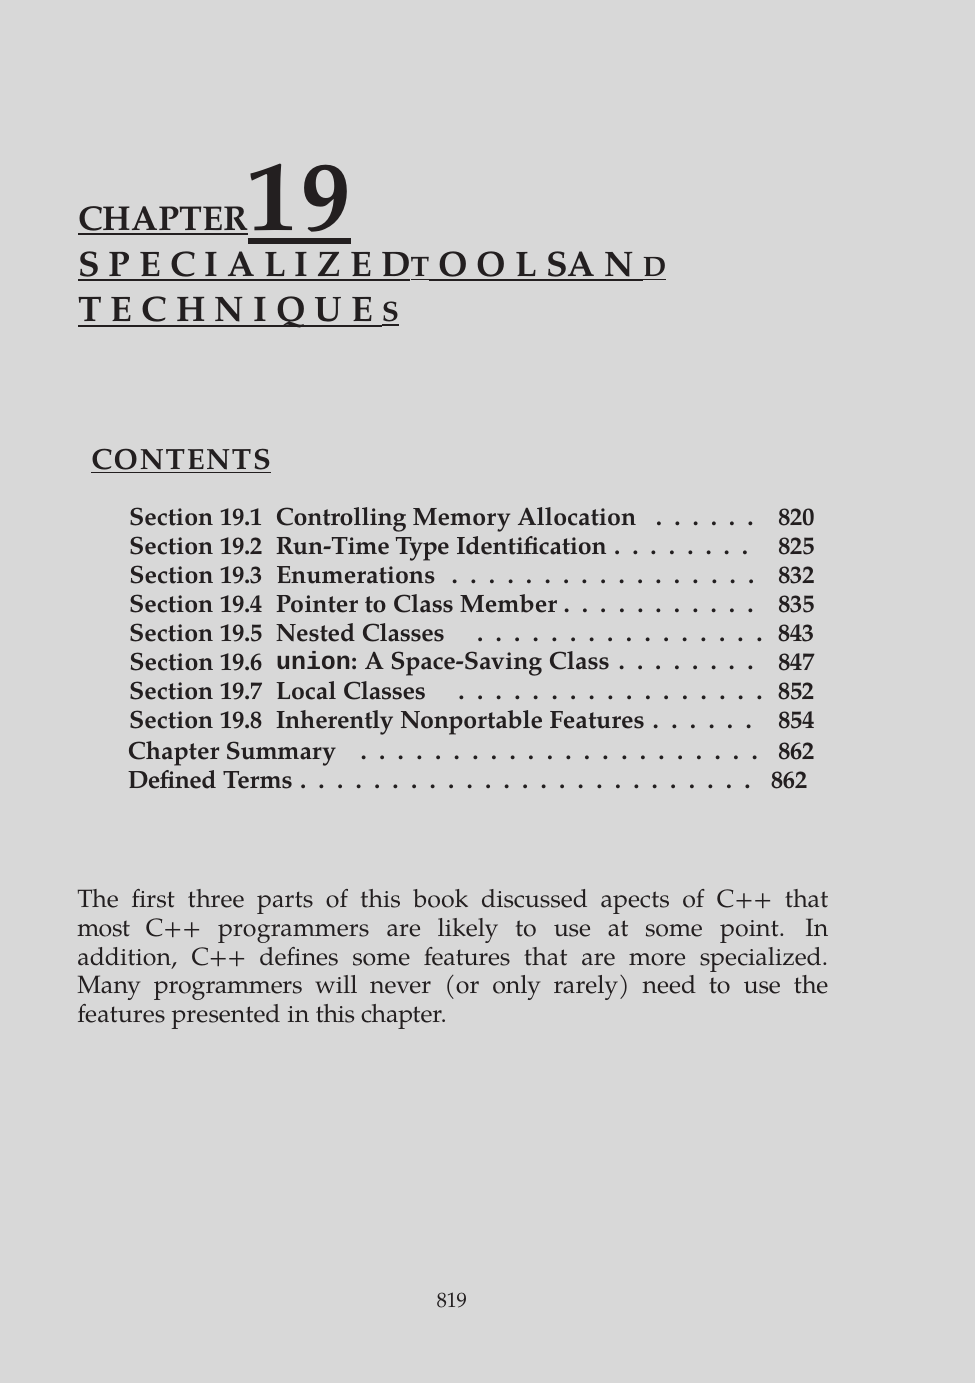

# C	H	A	P	T	E	R	19
S P E C I A L I Z E D	T O O L S	A N D
T E C H N I Q U E S
Contents
| Section 19.1 | Controlling Memory Allocation . . . . . . | 820 |
| --- | --- | --- |
| Section 19.2 | Run-Time Type Identification . . . . . . . . | 825 |
| Section 19.3 | Enumerations . . . . . . . . . . . . . . . . . | 832 |
| Section 19.4 | Pointer to Class Member . . . . . . . . . . . | 835 |
| Section 19.5 | Nested Classes . . . . . . . . . . . . . . . . | 843 |
| Section 19.6 | union: A Space-Saving Class . . . . . . . . | 847 |
| Section 19.7 | Local Classes . . . . . . . . . . . . . . . . . | 852 |
| Section 19.8 | Inherently Nonportable Features . . . . . . | 854 |
Chapter Summary	. . . . . . . . . . . . . . . . . . . . . .  862
Defined Terms . . . . . . . . . . . . . . . . . . . . . . . . .  862
The first three parts of this book discussed apects of C++ that most C++ programmers are likely to use at some point. In addition, C++ defines some features that are more specialized. Many programmers will never (or only rarely) need to use the features presented in this chapter.
819